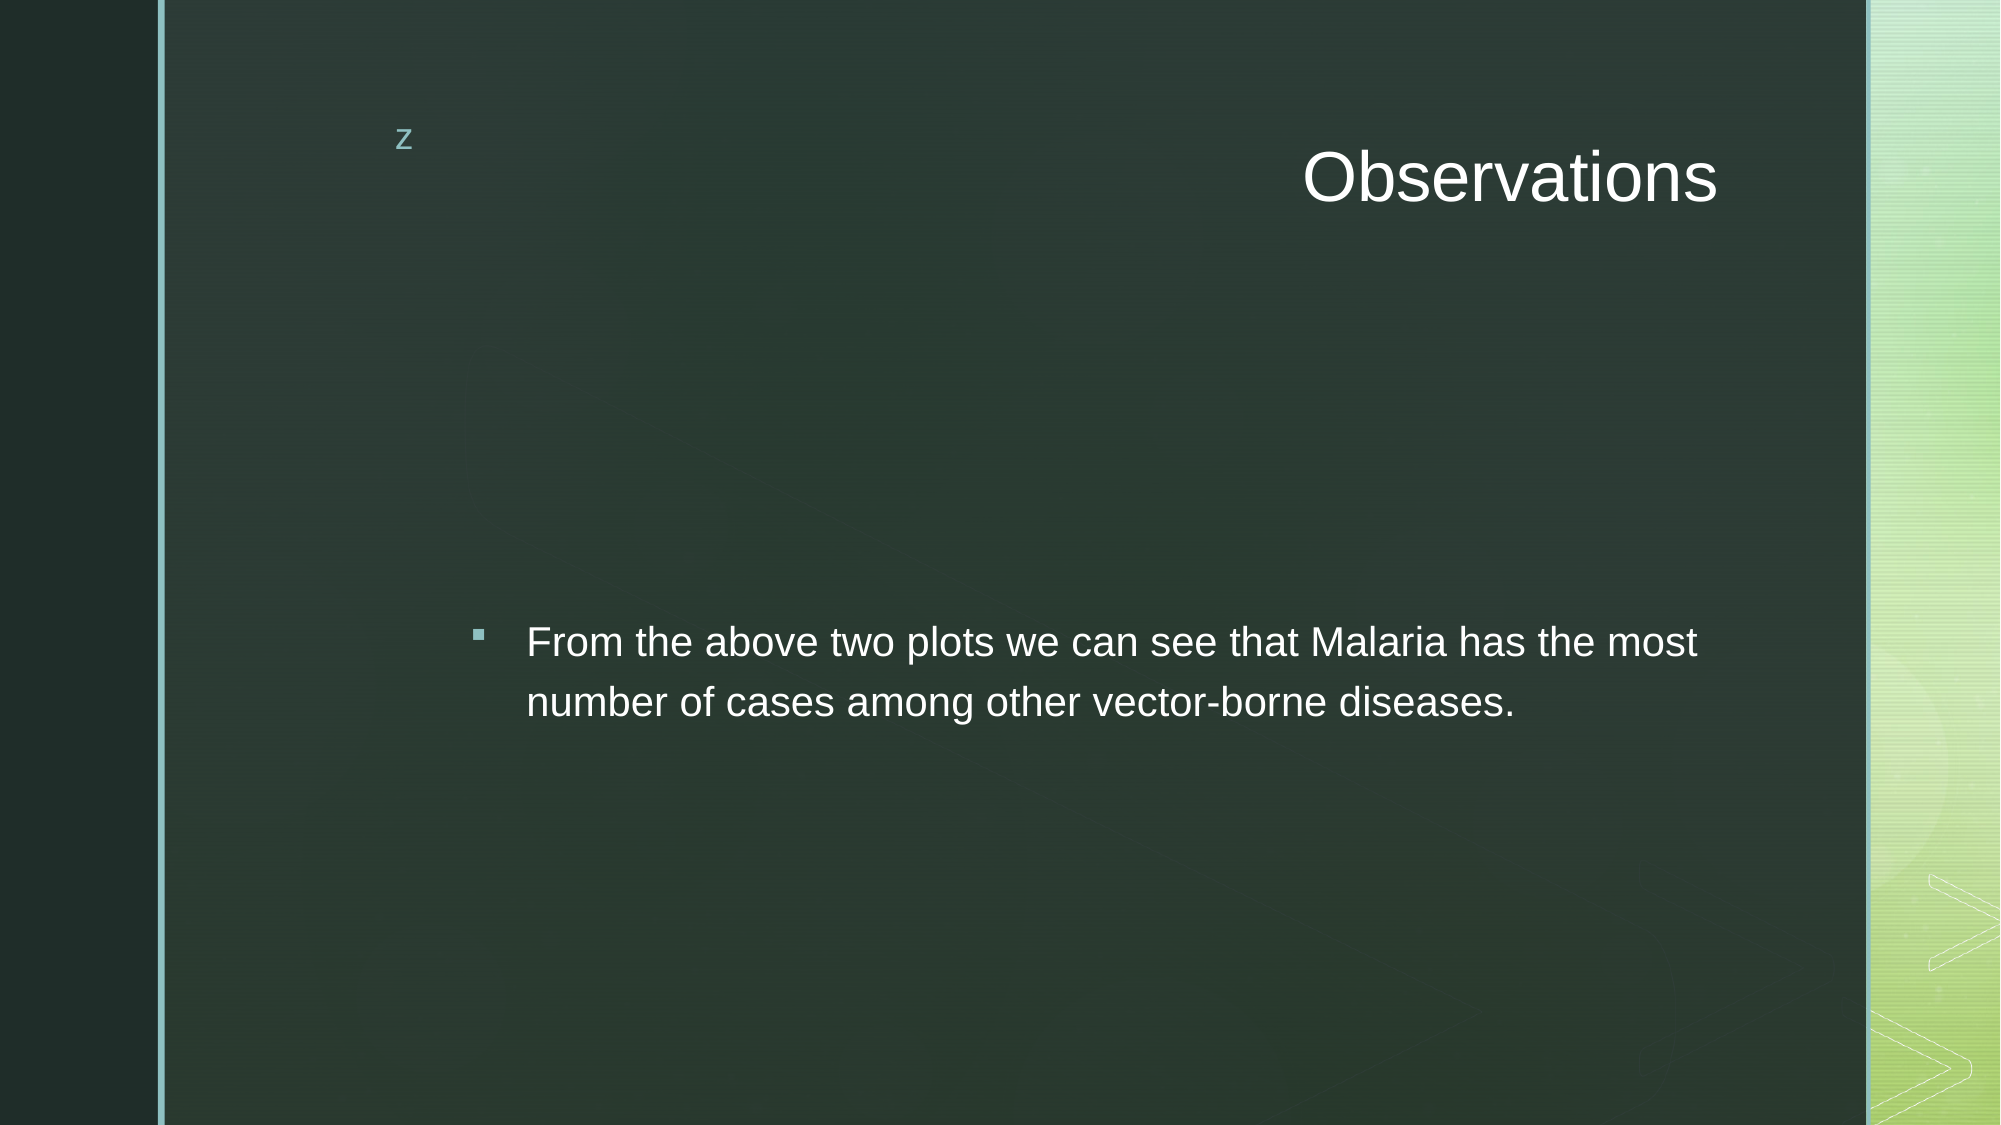

# Observations
From the above two plots we can see that Malaria has the most number of cases among other vector-borne diseases.